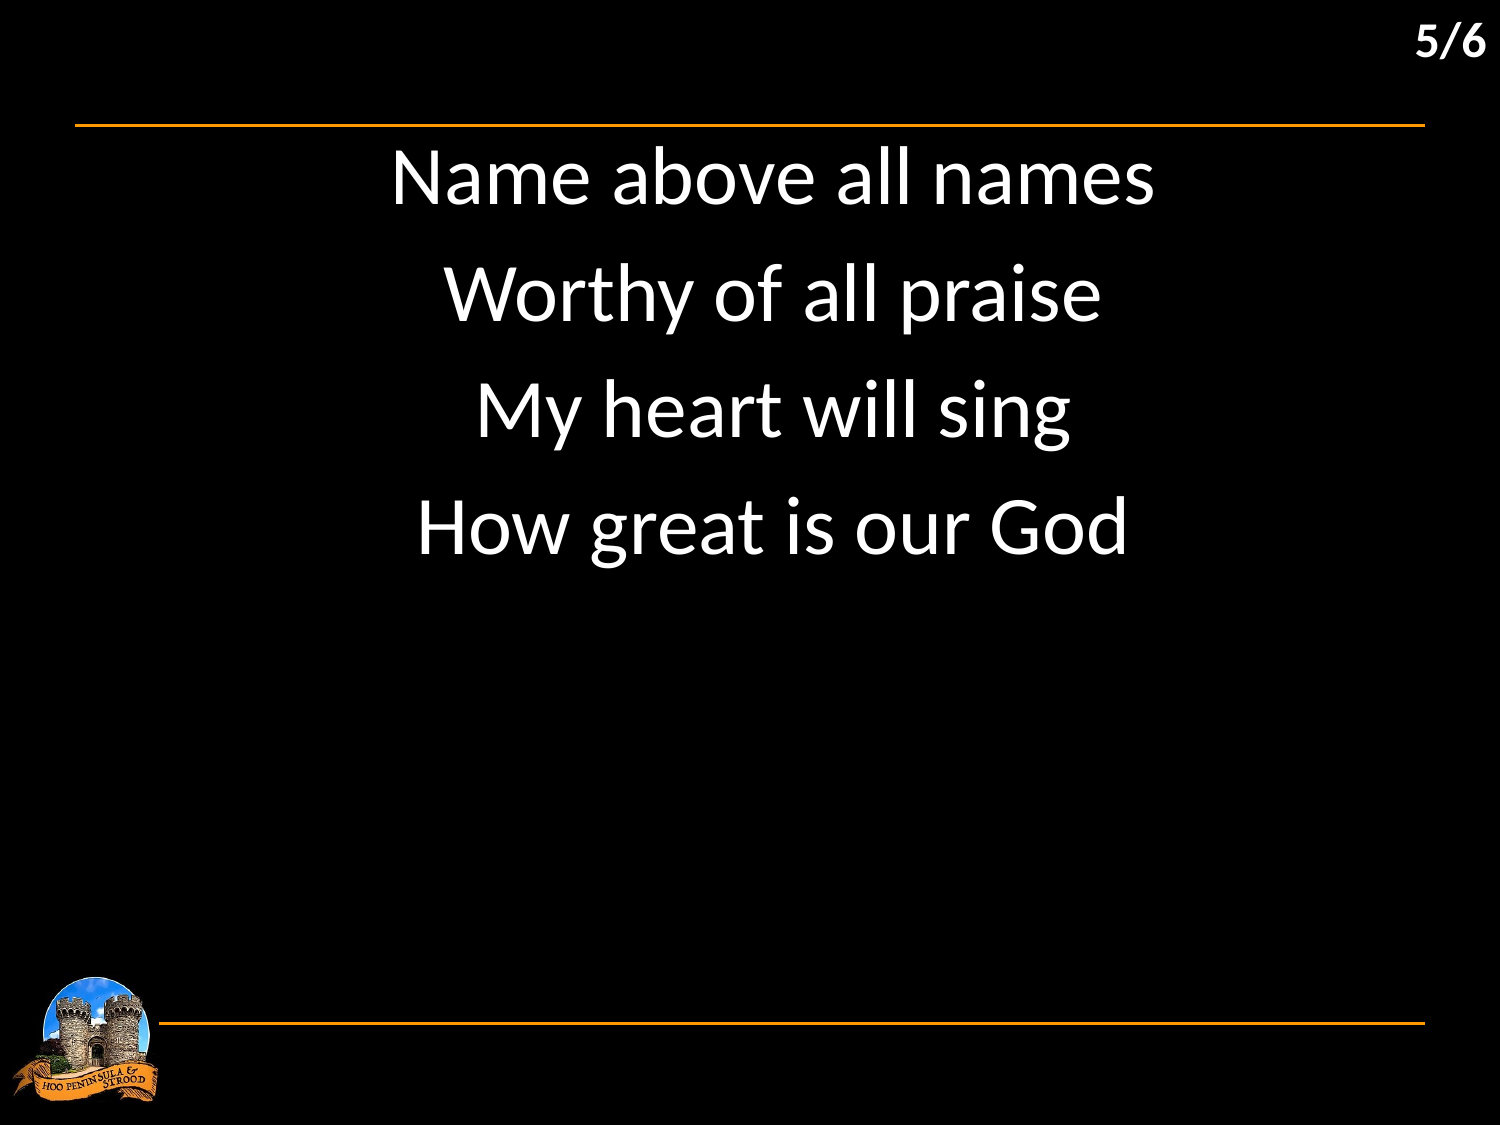

5/6
Name above all names
Worthy of all praise
My heart will sing
How great is our God